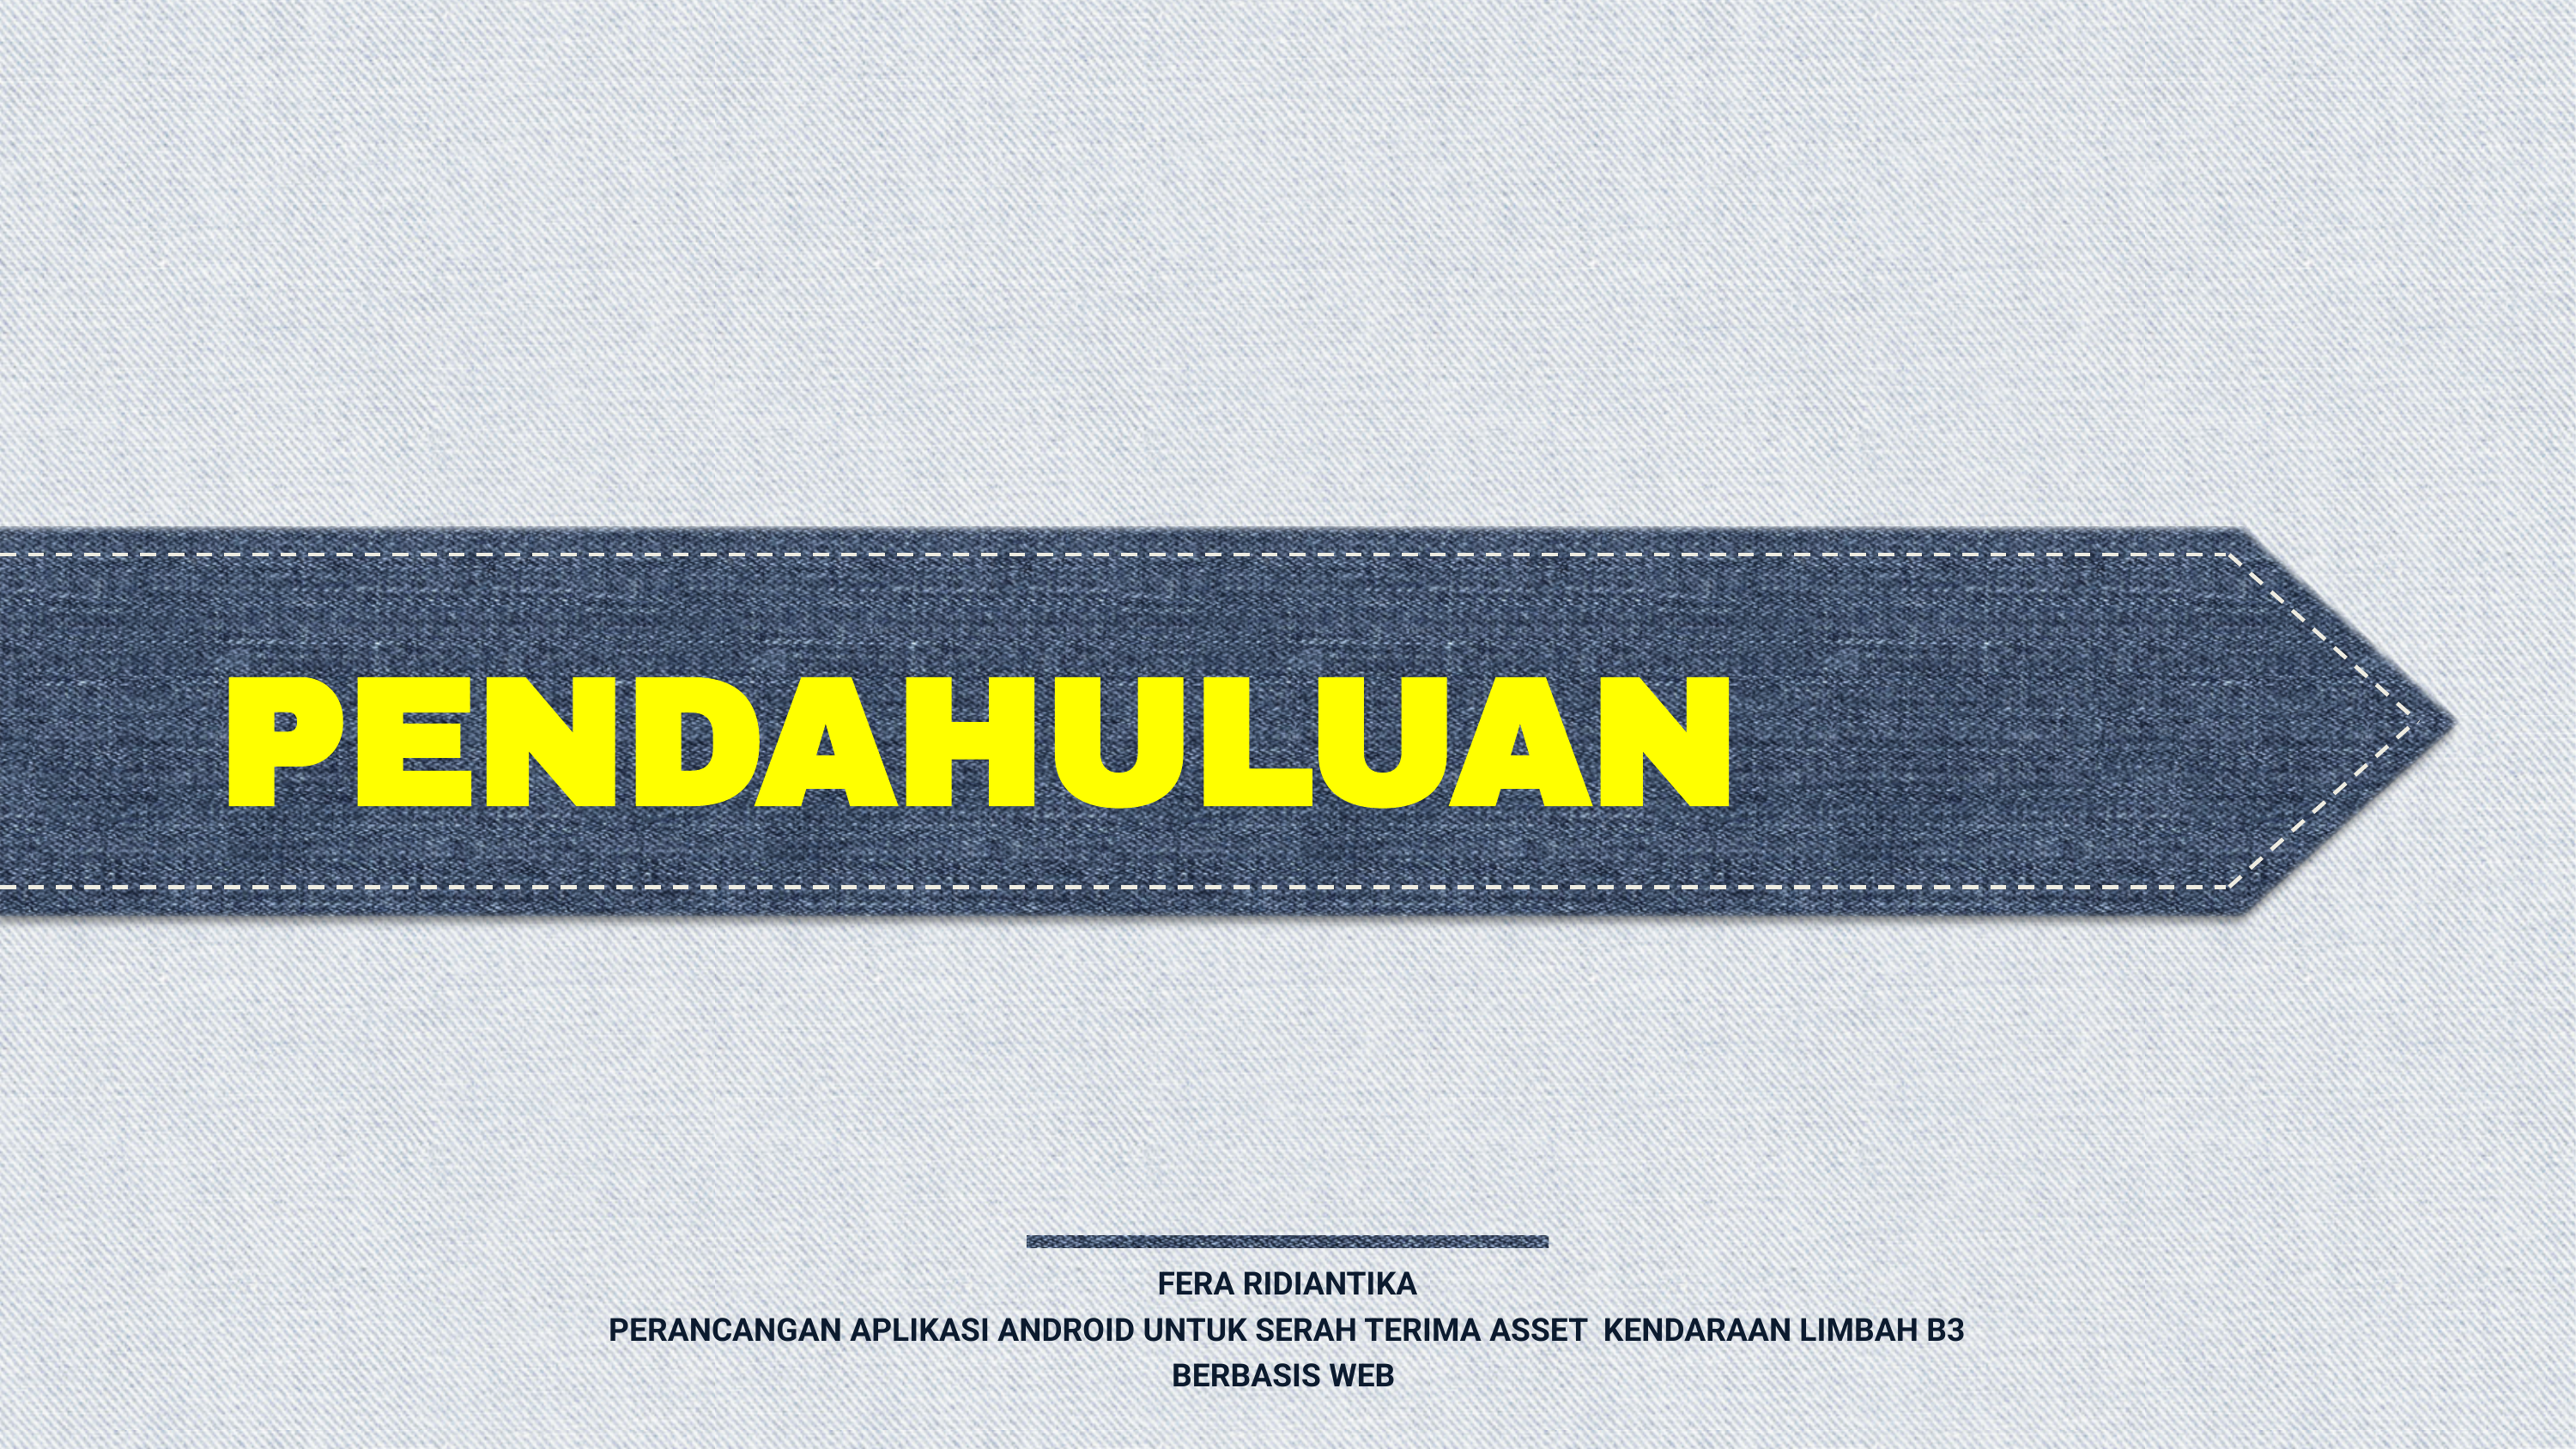

PENDAHULUAN
FERA RIDIANTIKA
PERANCANGAN APLIKASI ANDROID UNTUK SERAH TERIMA ASSET  KENDARAAN LIMBAH B3 BERBASIS WEB